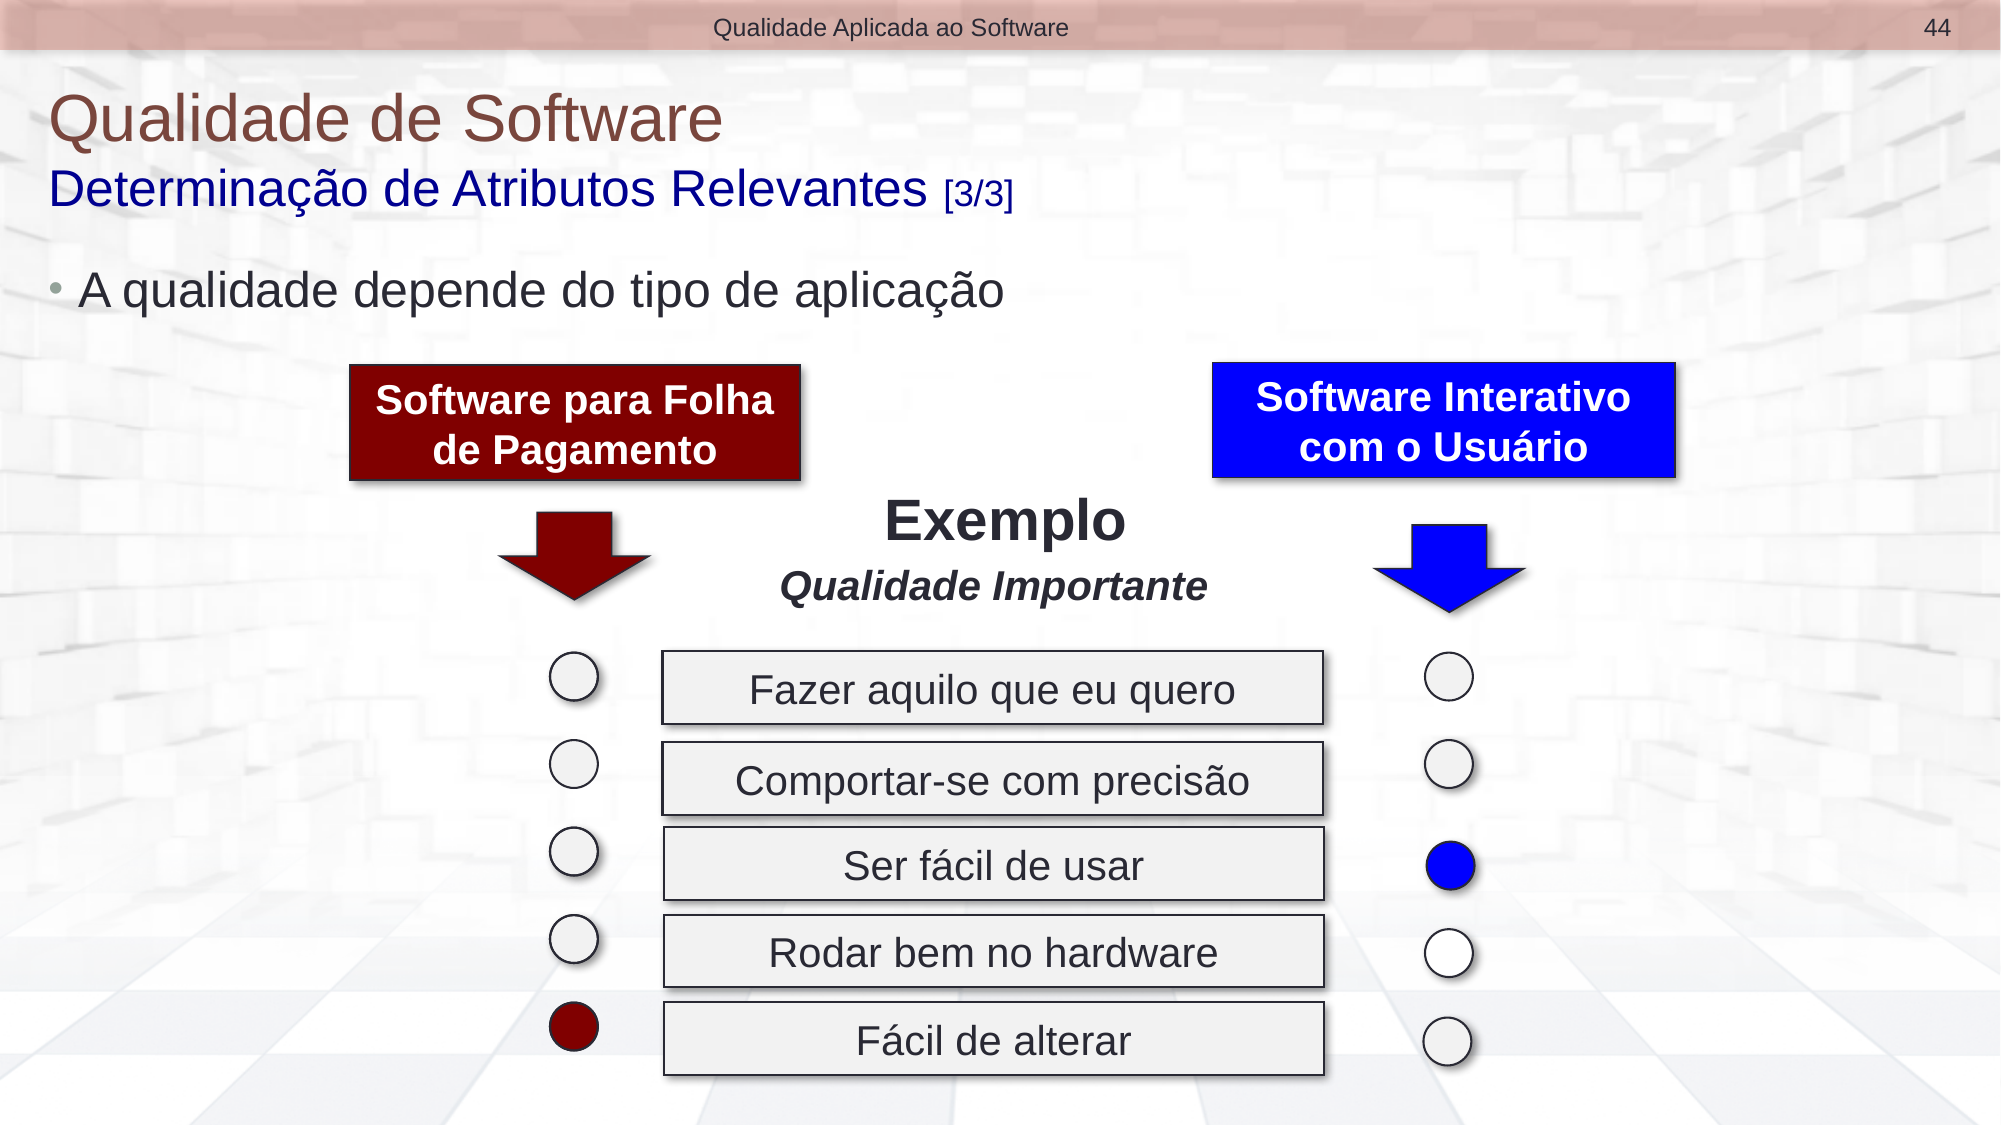

44
Qualidade Aplicada ao Software
# Qualidade de Software Determinação de Atributos Relevantes [3/3]
A qualidade depende do tipo de aplicação
Software Interativo com o Usuário
Software para Folha de Pagamento
Exemplo

Qualidade Importante
Fazer aquilo que eu quero

Comportar-se com precisão
Ser fácil de usar

Rodar bem no hardware

Fácil de alterar